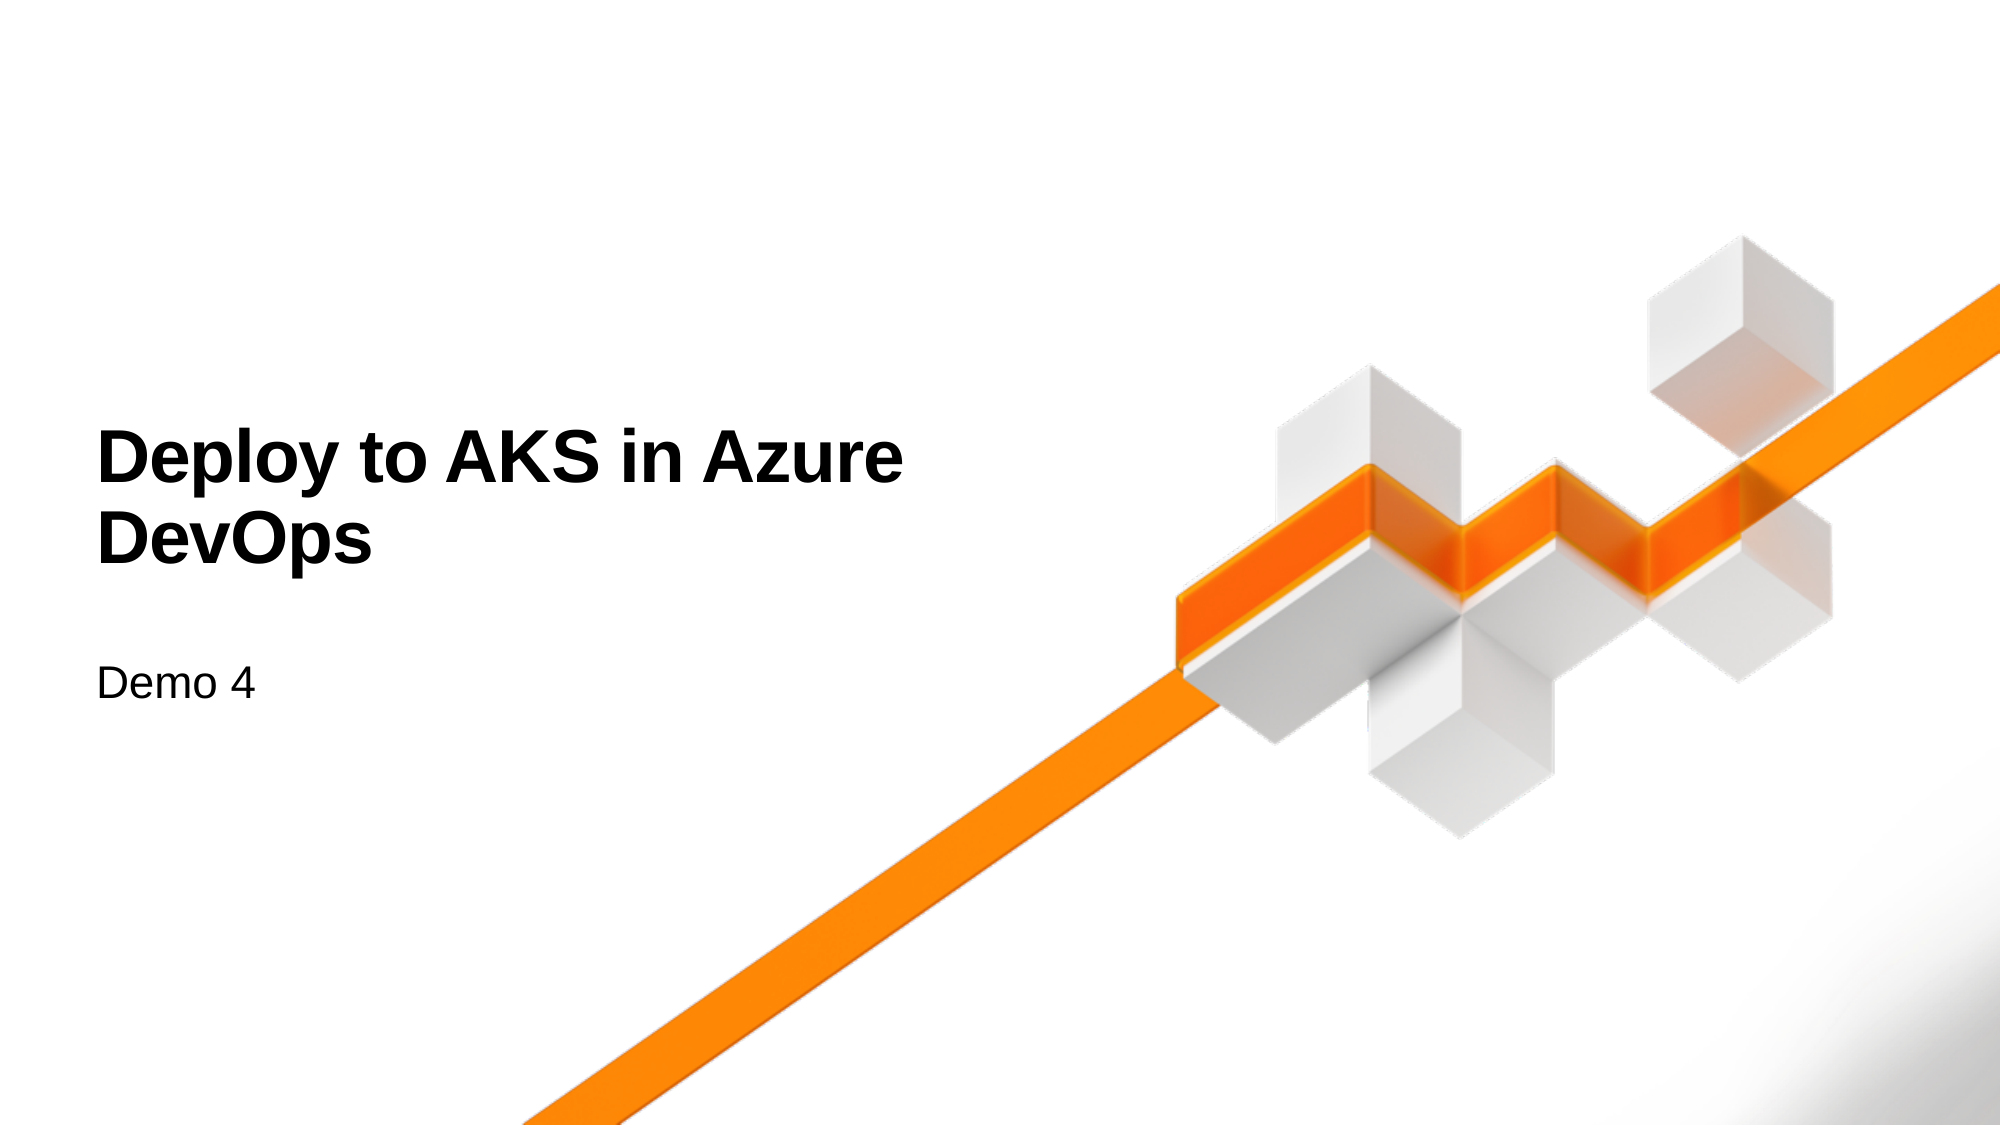

# Deploy to AKS in Azure DevOps
Demo 4